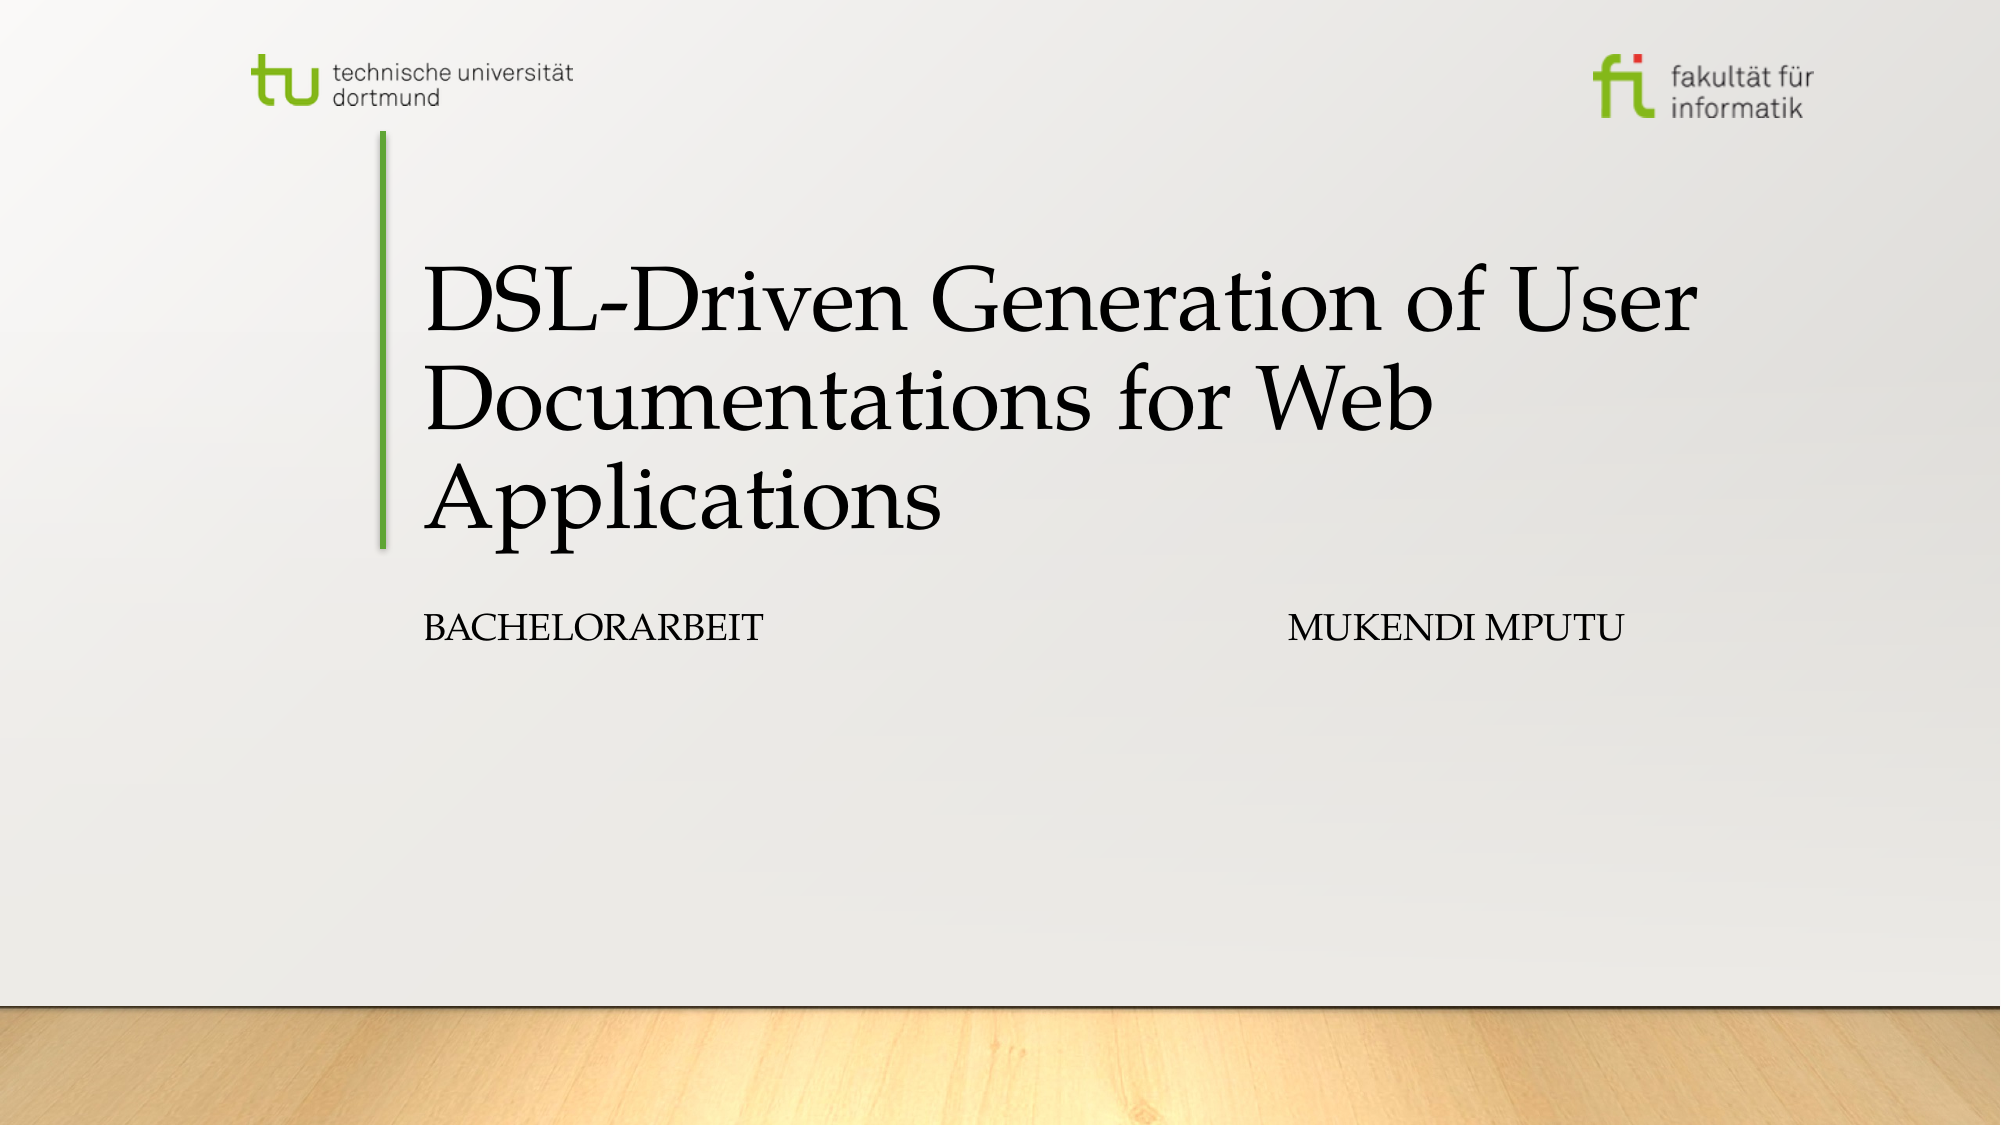

# DSL-Driven Generation of User Documentations for Web Applications
Bachelorarbeit
Mukendi Mputu